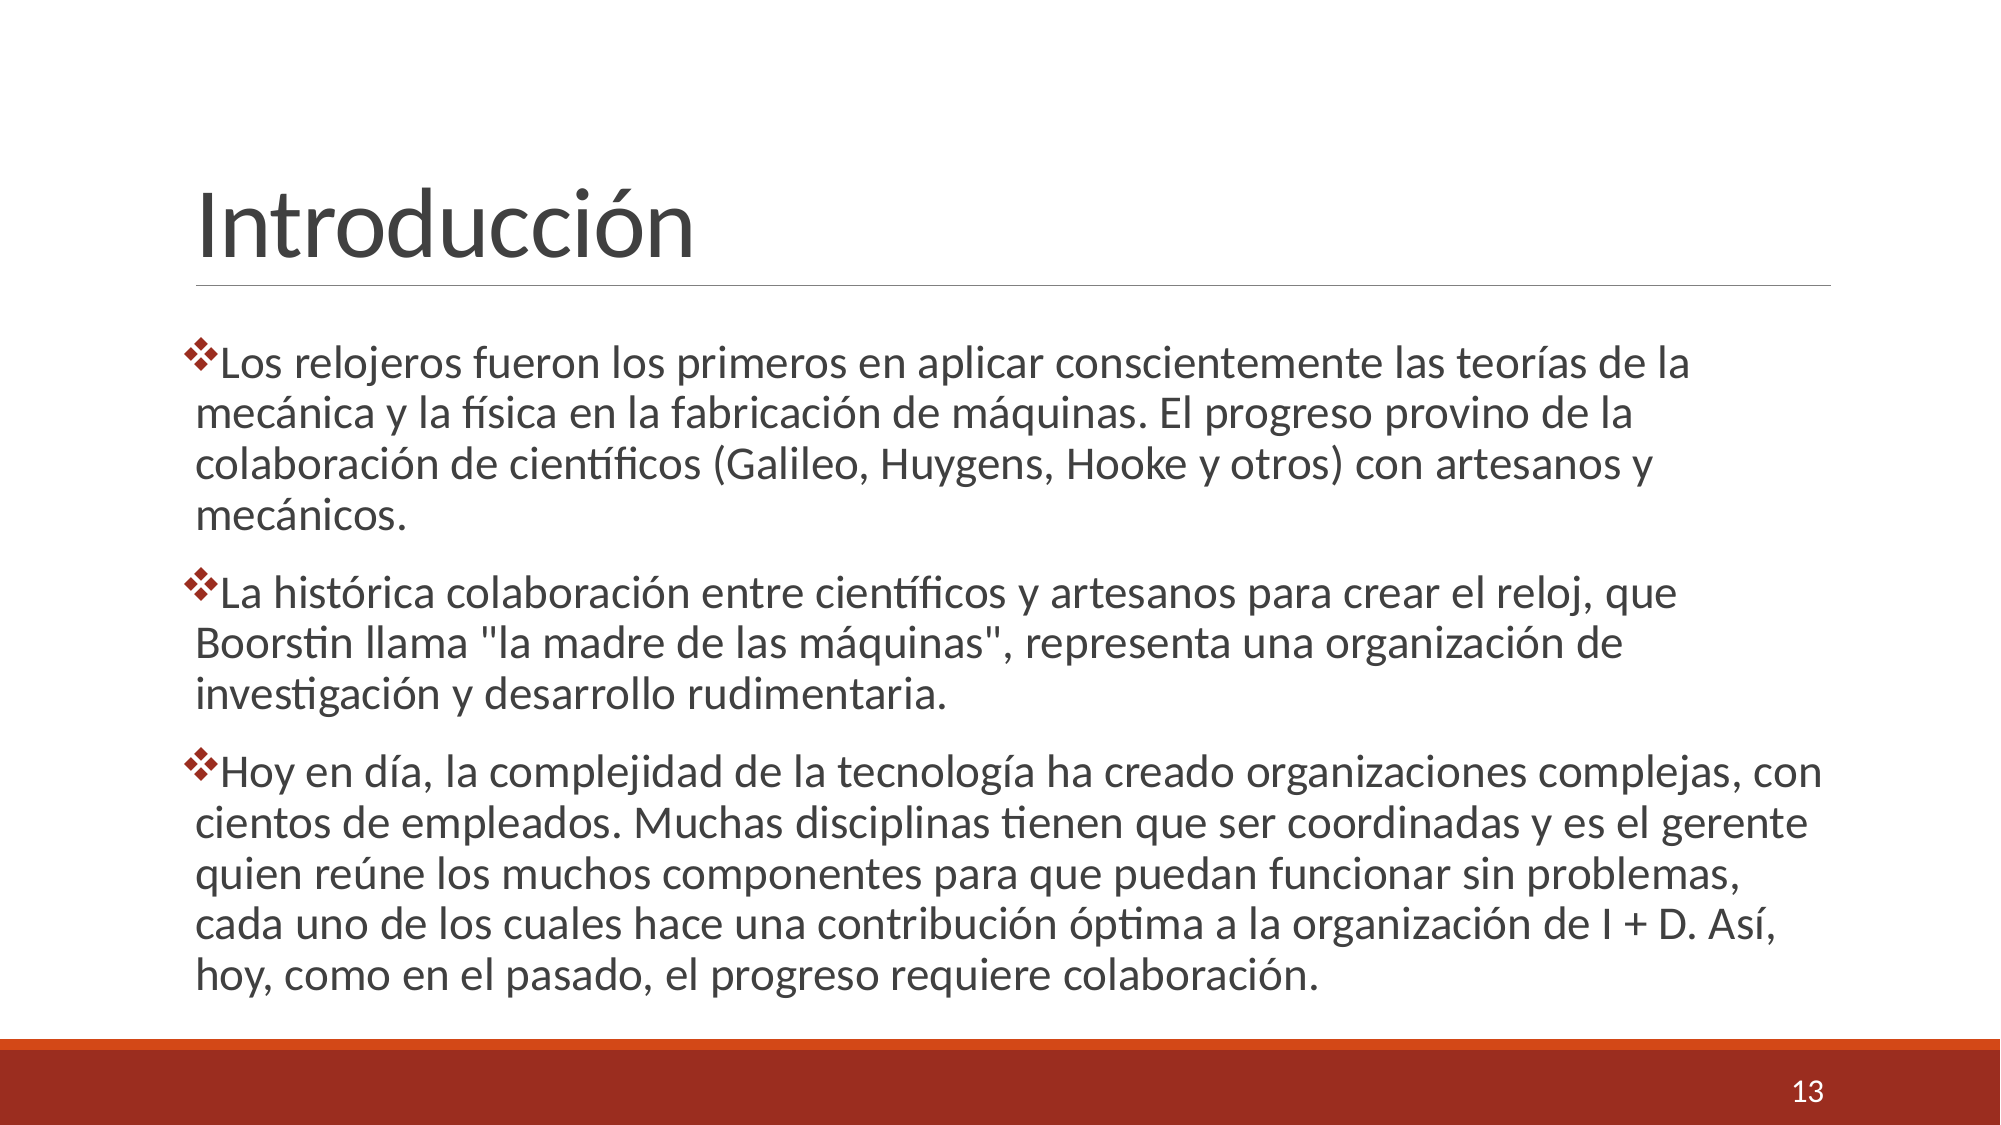

# Introducción
Los relojeros fueron los primeros en aplicar conscientemente las teorías de la mecánica y la física en la fabricación de máquinas. El progreso provino de la colaboración de científicos (Galileo, Huygens, Hooke y otros) con artesanos y mecánicos.
La histórica colaboración entre científicos y artesanos para crear el reloj, que Boorstin llama "la madre de las máquinas", representa una organización de investigación y desarrollo rudimentaria.
Hoy en día, la complejidad de la tecnología ha creado organizaciones complejas, con cientos de empleados. Muchas disciplinas tienen que ser coordinadas y es el gerente quien reúne los muchos componentes para que puedan funcionar sin problemas, cada uno de los cuales hace una contribución óptima a la organización de I + D. Así, hoy, como en el pasado, el progreso requiere colaboración.
13